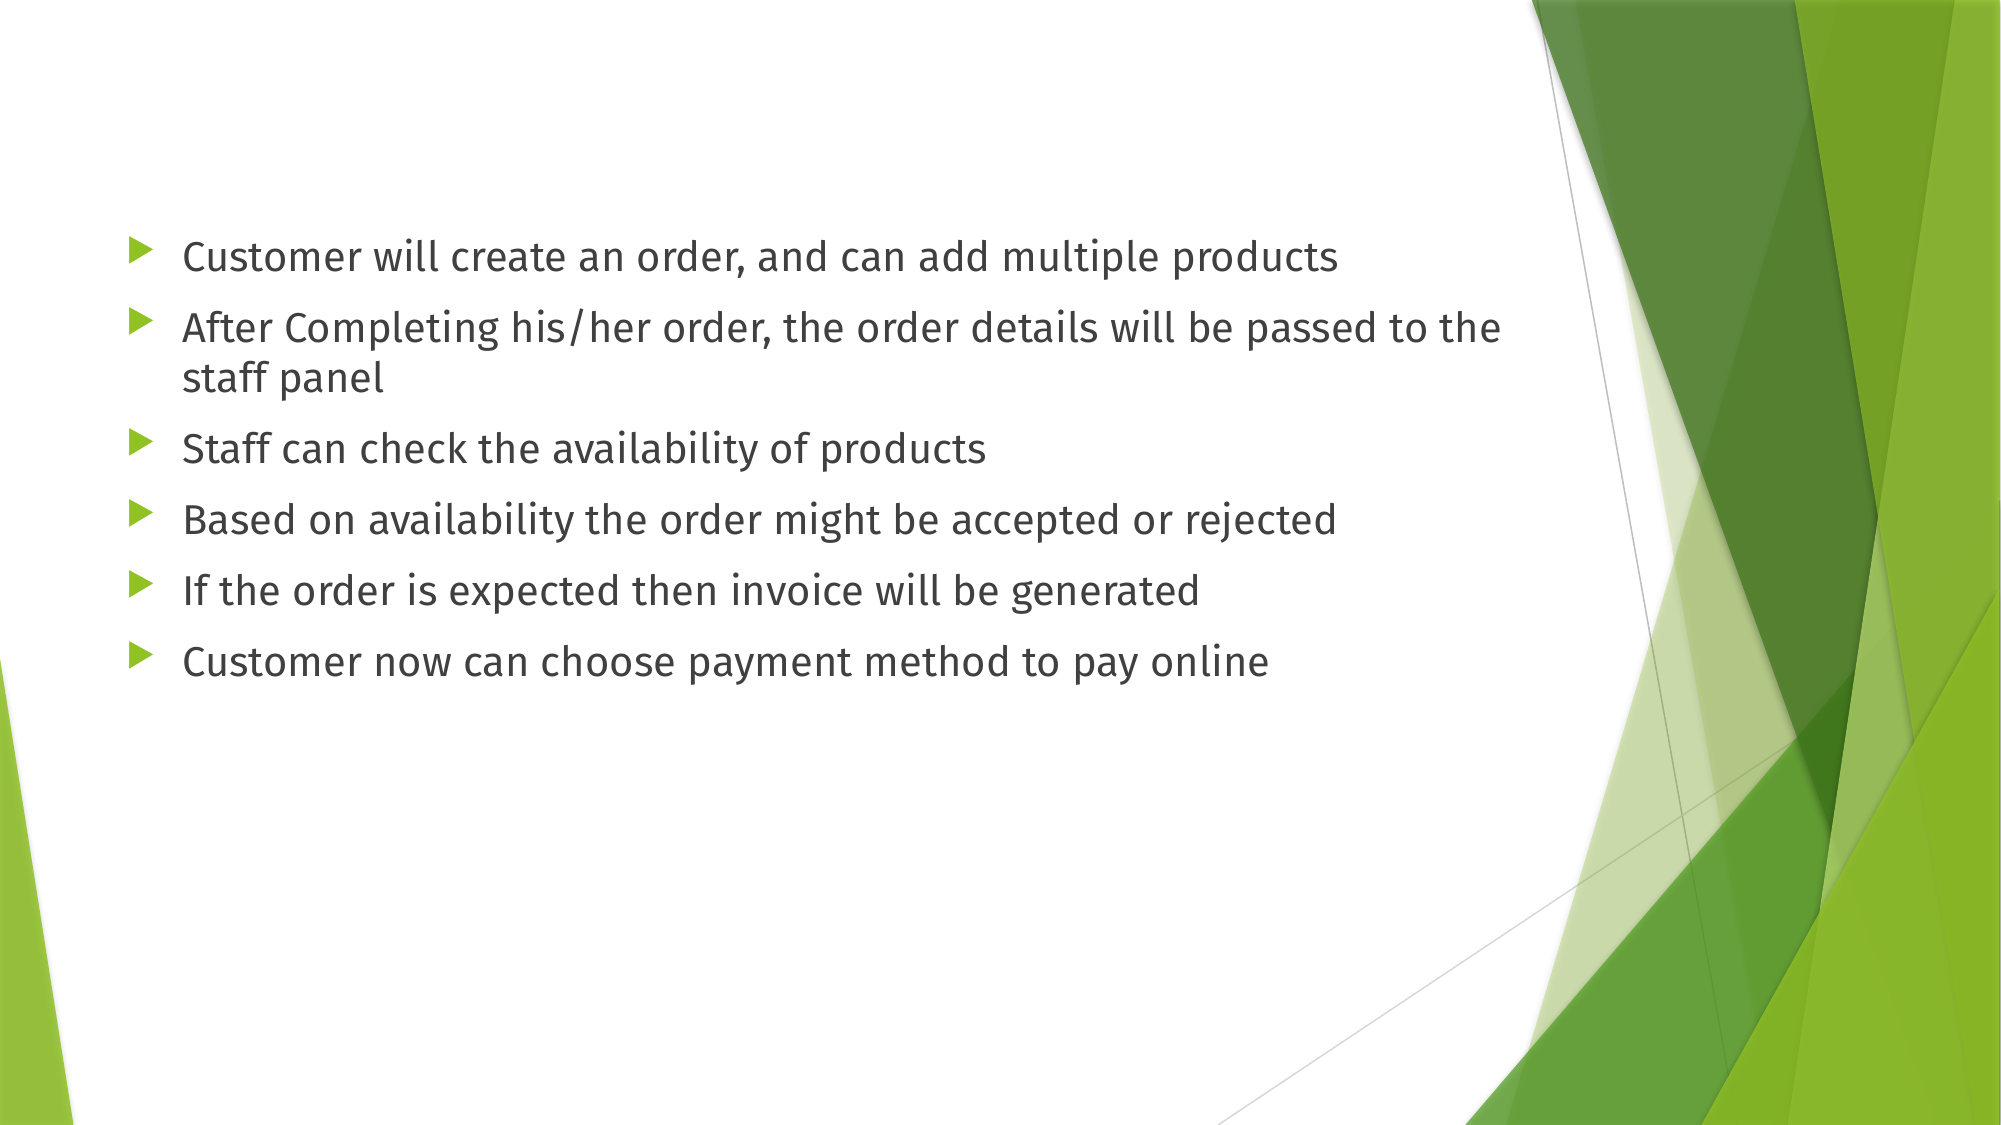

Customer will create an order, and can add multiple products
After Completing his/her order, the order details will be passed to the staff panel
Staff can check the availability of products
Based on availability the order might be accepted or rejected
If the order is expected then invoice will be generated
Customer now can choose payment method to pay online